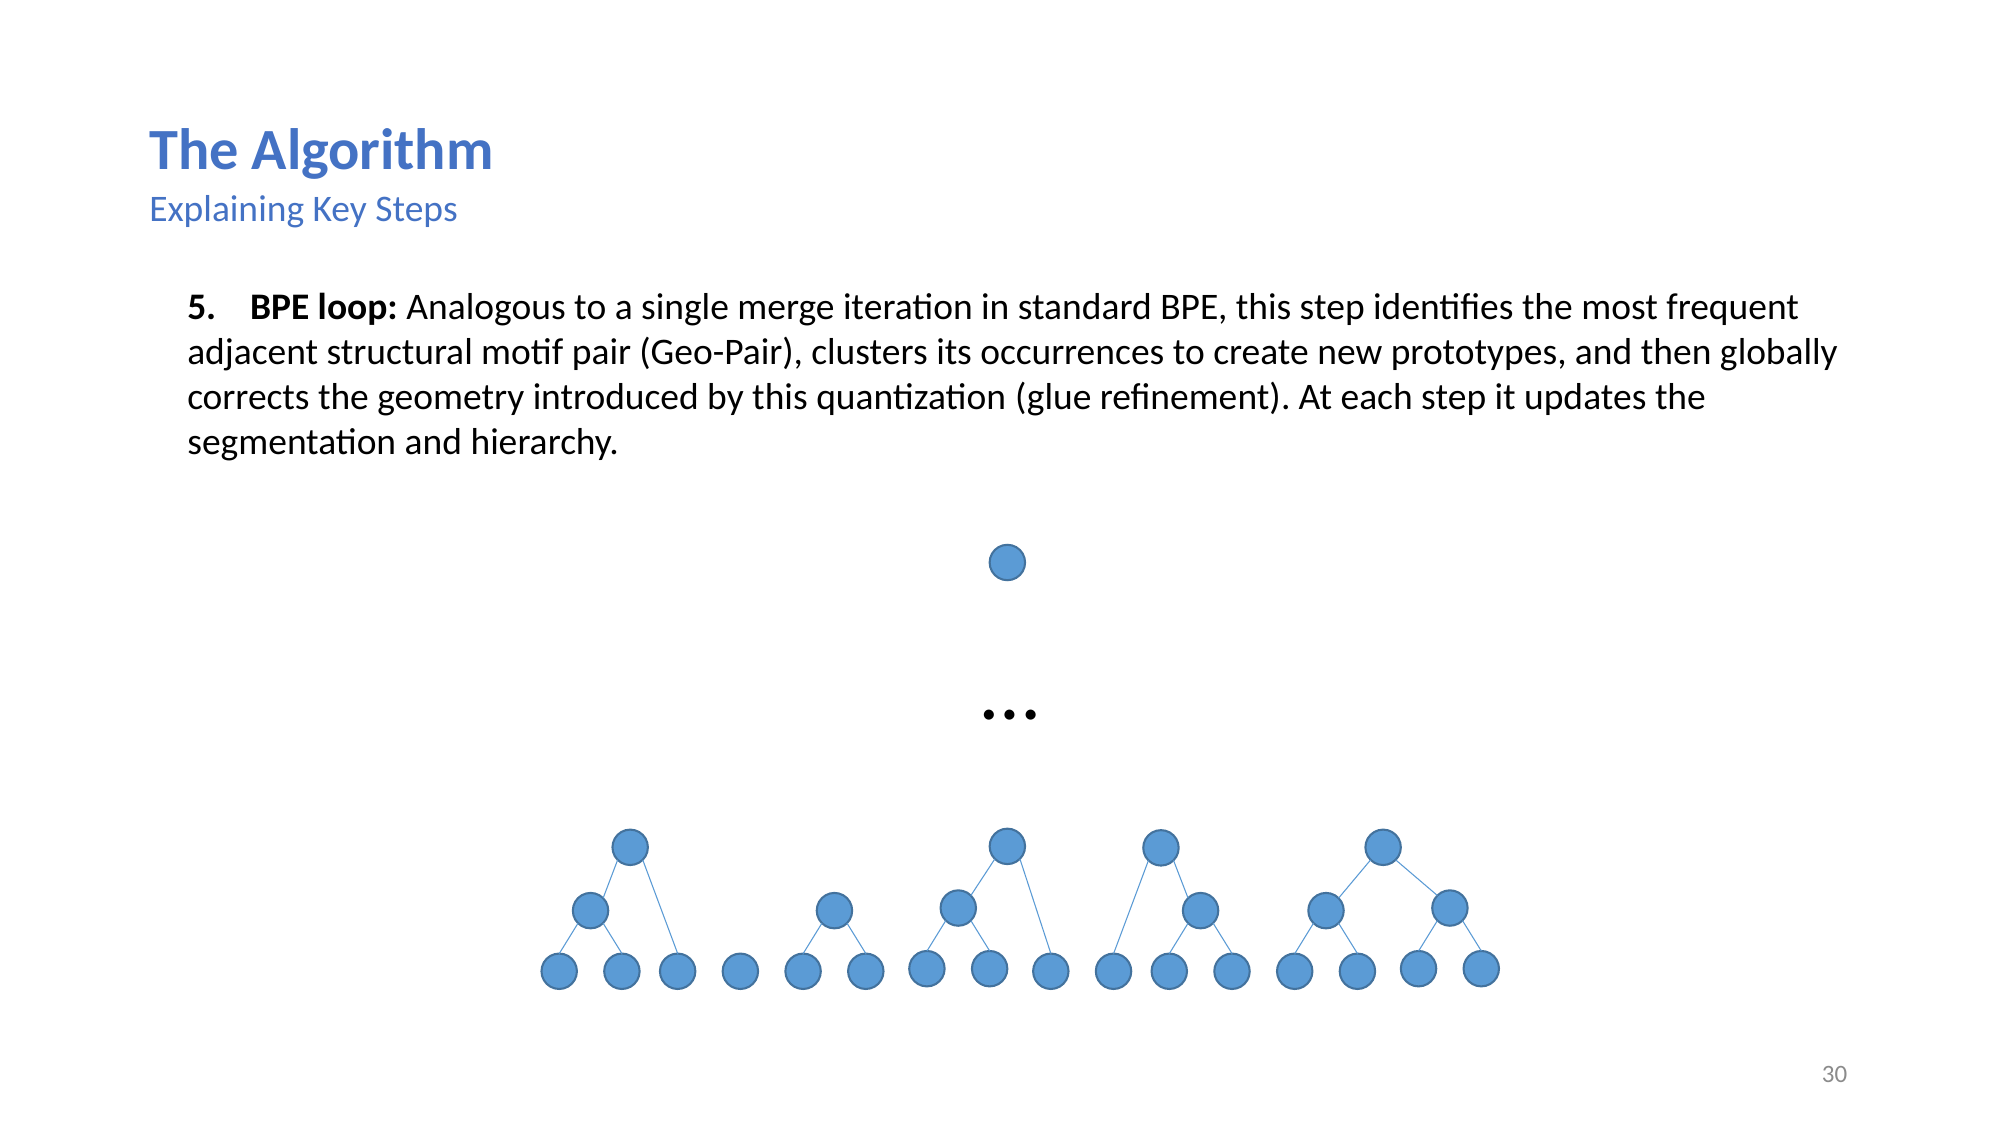

The Algorithm
Explaining Key Steps
5.    BPE loop: Analogous to a single merge iteration in standard BPE, this step identifies the most frequent adjacent structural motif pair (Geo-Pair), clusters its occurrences to create new prototypes, and then globally corrects the geometry introduced by this quantization (glue refinement). At each step it updates the segmentation and hierarchy.

…

30